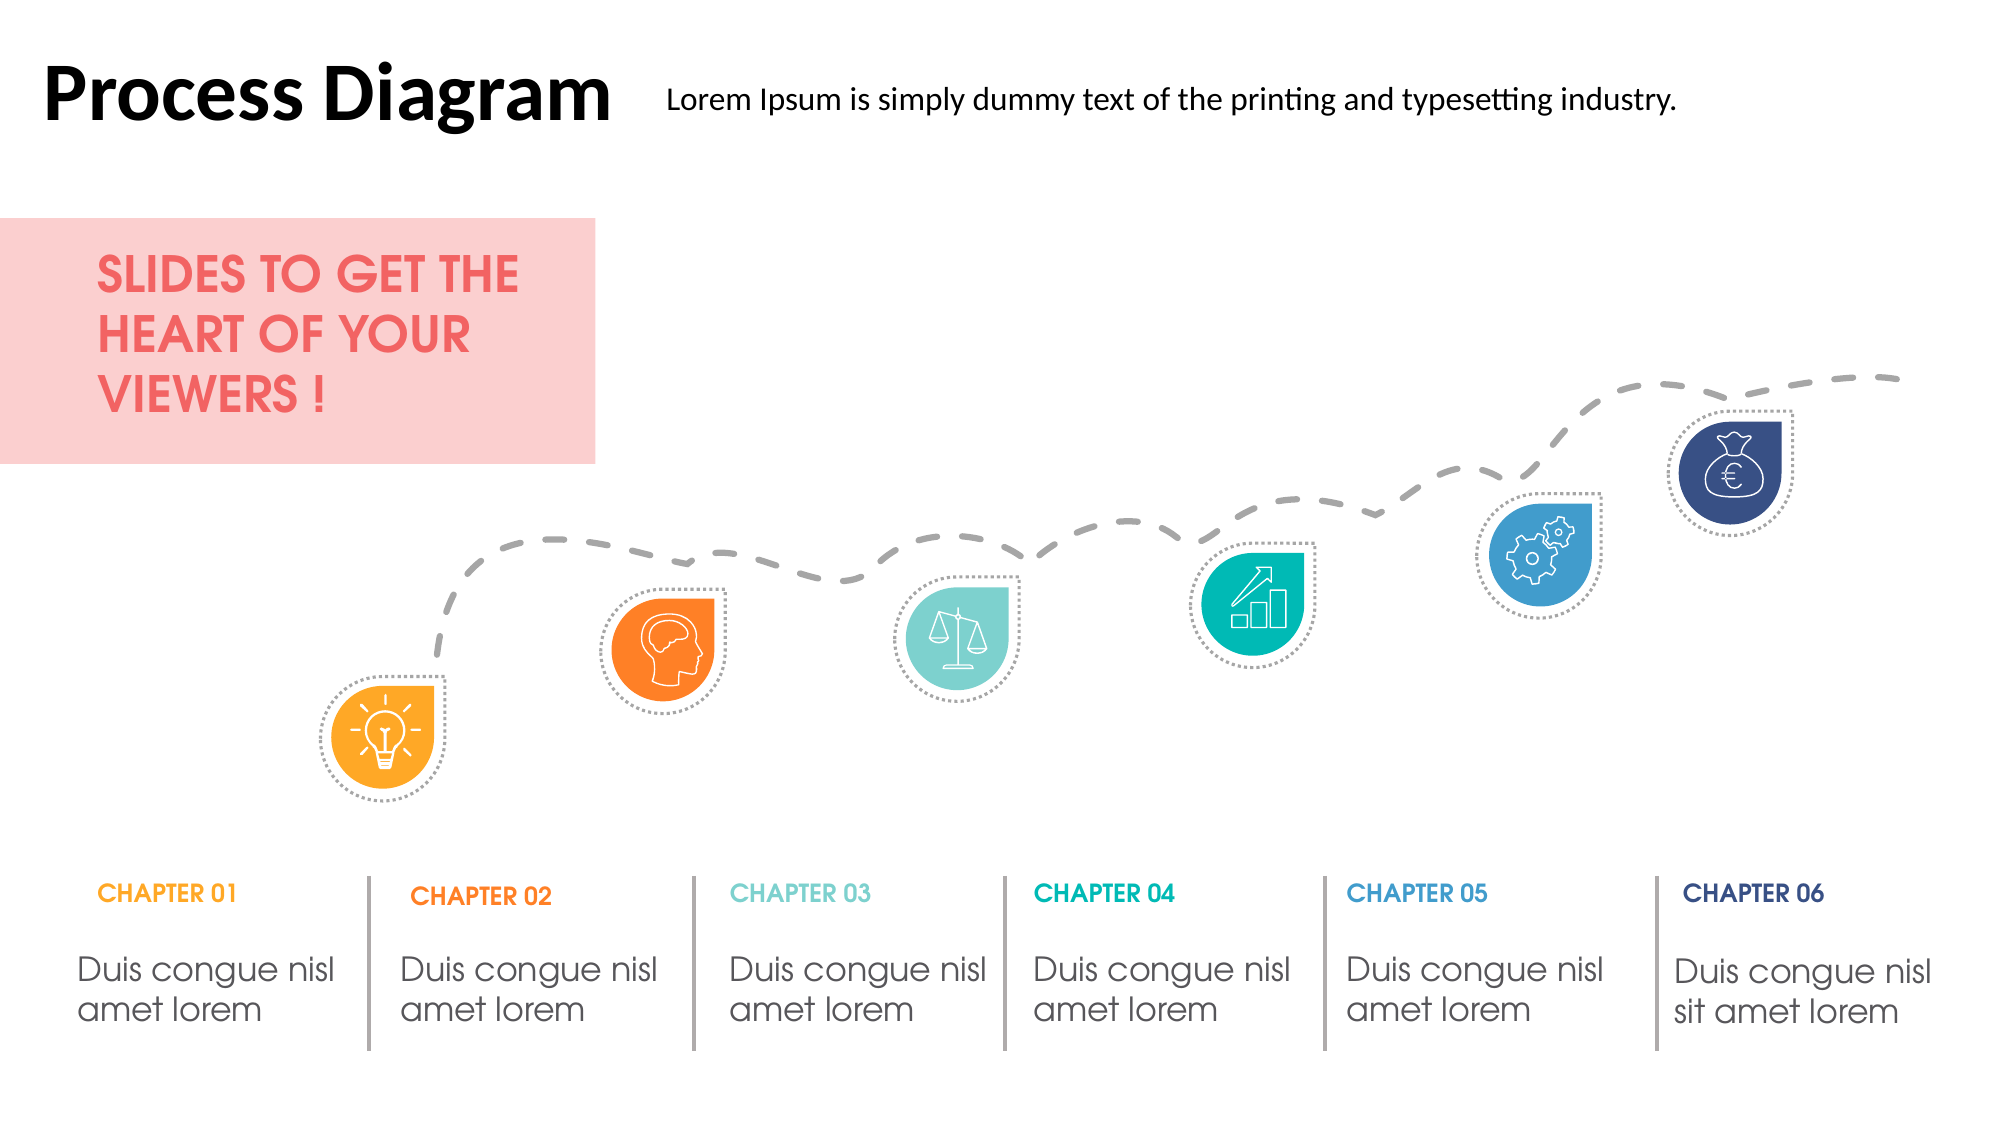

Process Diagram
Lorem Ipsum is simply dummy text of the printing and typesetting industry.

SLIDES TO GET THE HEART OF YOUR VIEWERS !

CHAPTER 01
CHAPTER 03
CHAPTER 04
CHAPTER 05
CHAPTER 06
CHAPTER 02
Duis congue nisl amet lorem
Duis congue nisl amet lorem
Duis congue nisl  amet lorem
Duis congue nisl amet lorem
Duis congue nisl amet lorem
Duis congue nisl sit amet lorem